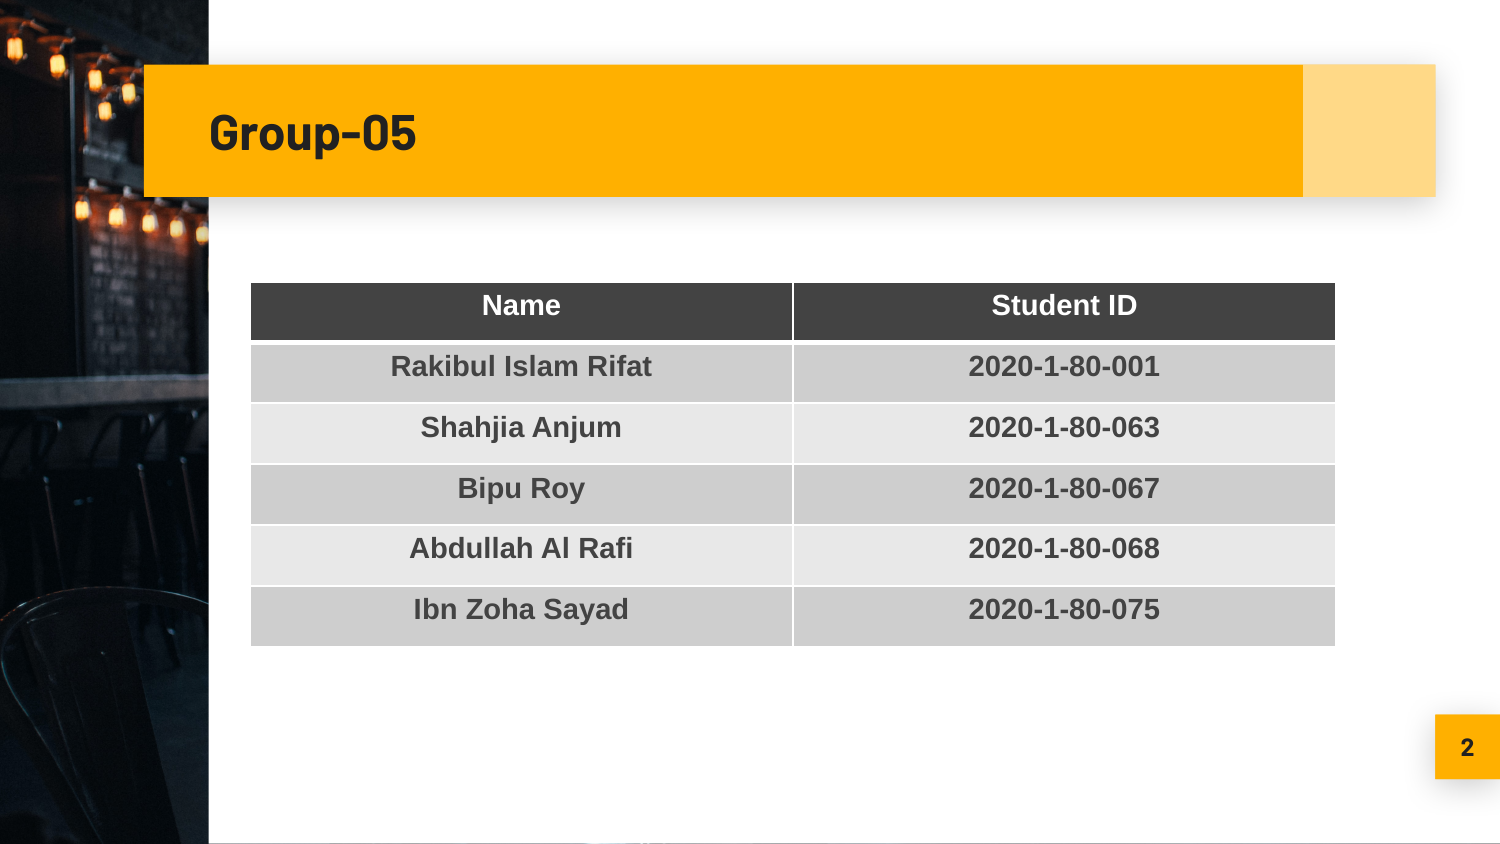

# Group-05
| Name | Student ID |
| --- | --- |
| Rakibul Islam Rifat | 2020-1-80-001 |
| Shahjia Anjum | 2020-1-80-063 |
| Bipu Roy | 2020-1-80-067 |
| Abdullah Al Rafi | 2020-1-80-068 |
| Ibn Zoha Sayad | 2020-1-80-075 |
2